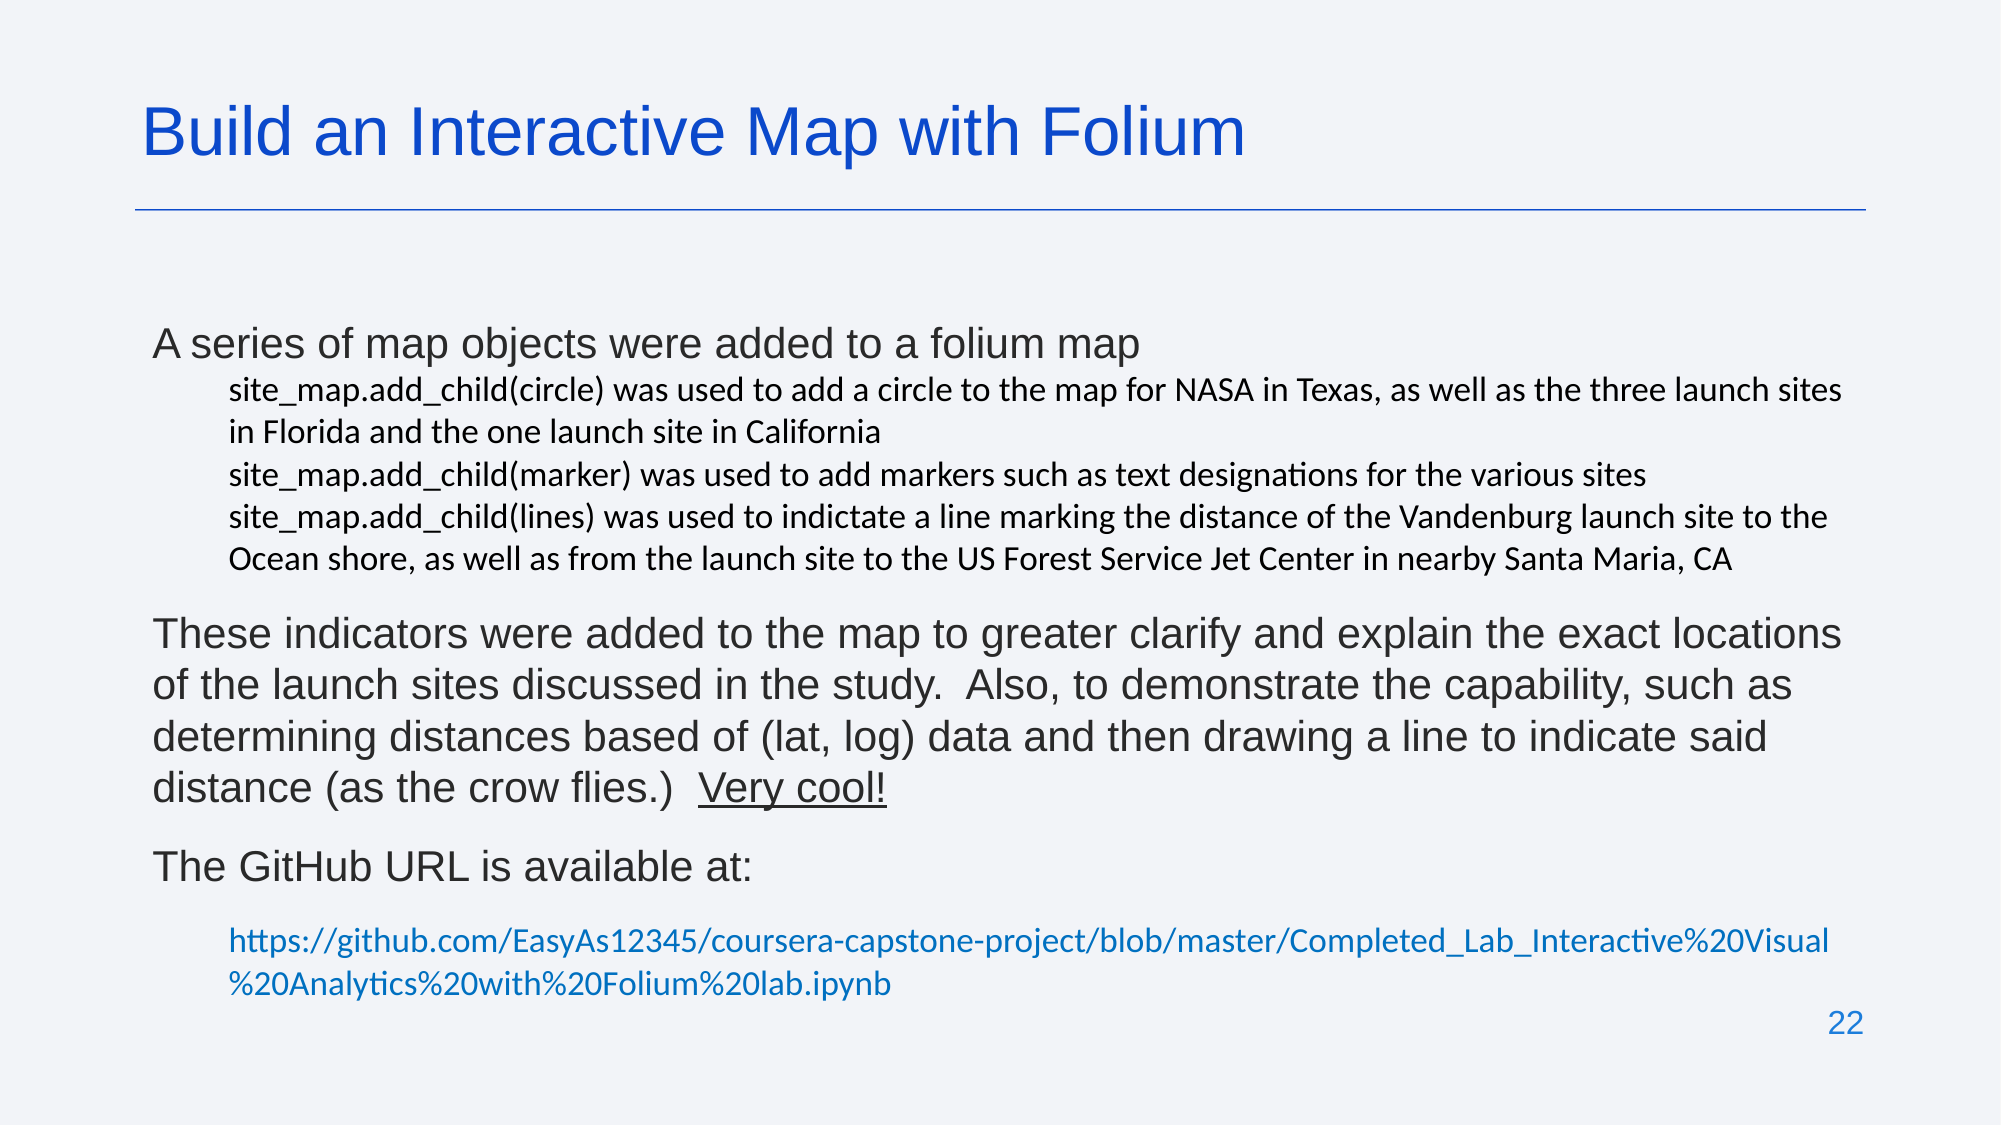

Build an Interactive Map with Folium
A series of map objects were added to a folium map
site_map.add_child(circle) was used to add a circle to the map for NASA in Texas, as well as the three launch sites in Florida and the one launch site in California
site_map.add_child(marker) was used to add markers such as text designations for the various sites
site_map.add_child(lines) was used to indictate a line marking the distance of the Vandenburg launch site to the Ocean shore, as well as from the launch site to the US Forest Service Jet Center in nearby Santa Maria, CA
These indicators were added to the map to greater clarify and explain the exact locations of the launch sites discussed in the study.  Also, to demonstrate the capability, such as determining distances based of (lat, log) data and then drawing a line to indicate said distance (as the crow flies.)  Very cool!
The GitHub URL is available at:
https://github.com/EasyAs12345/coursera-capstone-project/blob/master/Completed_Lab_Interactive%20Visual%20Analytics%20with%20Folium%20lab.ipynb

22